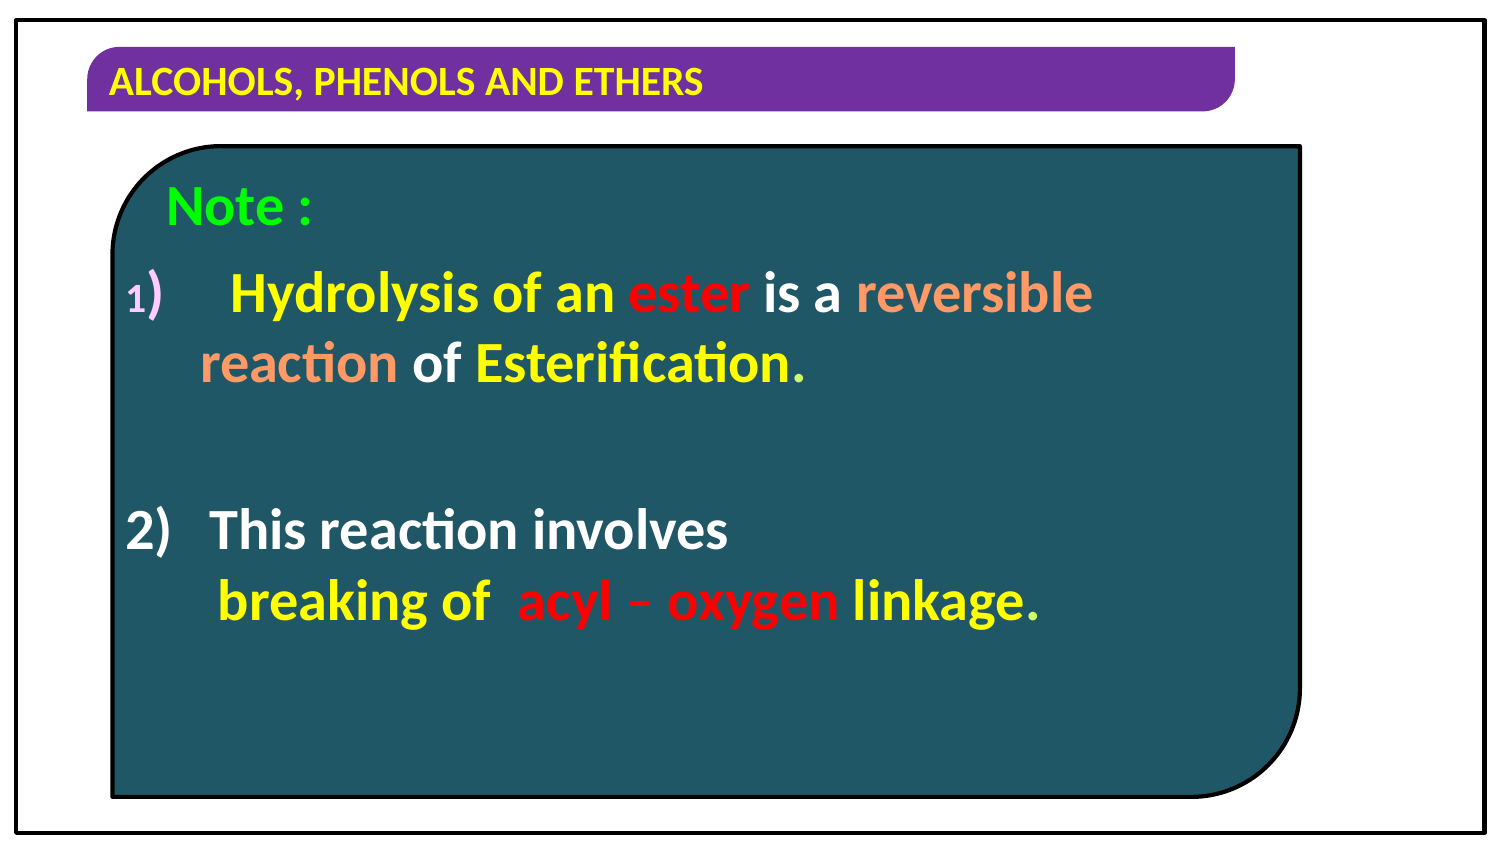

Note :
1)     Hydrolysis of an ester is a reversible reaction of Esterification.
This reaction involves
       breaking of  acyl – oxygen linkage.